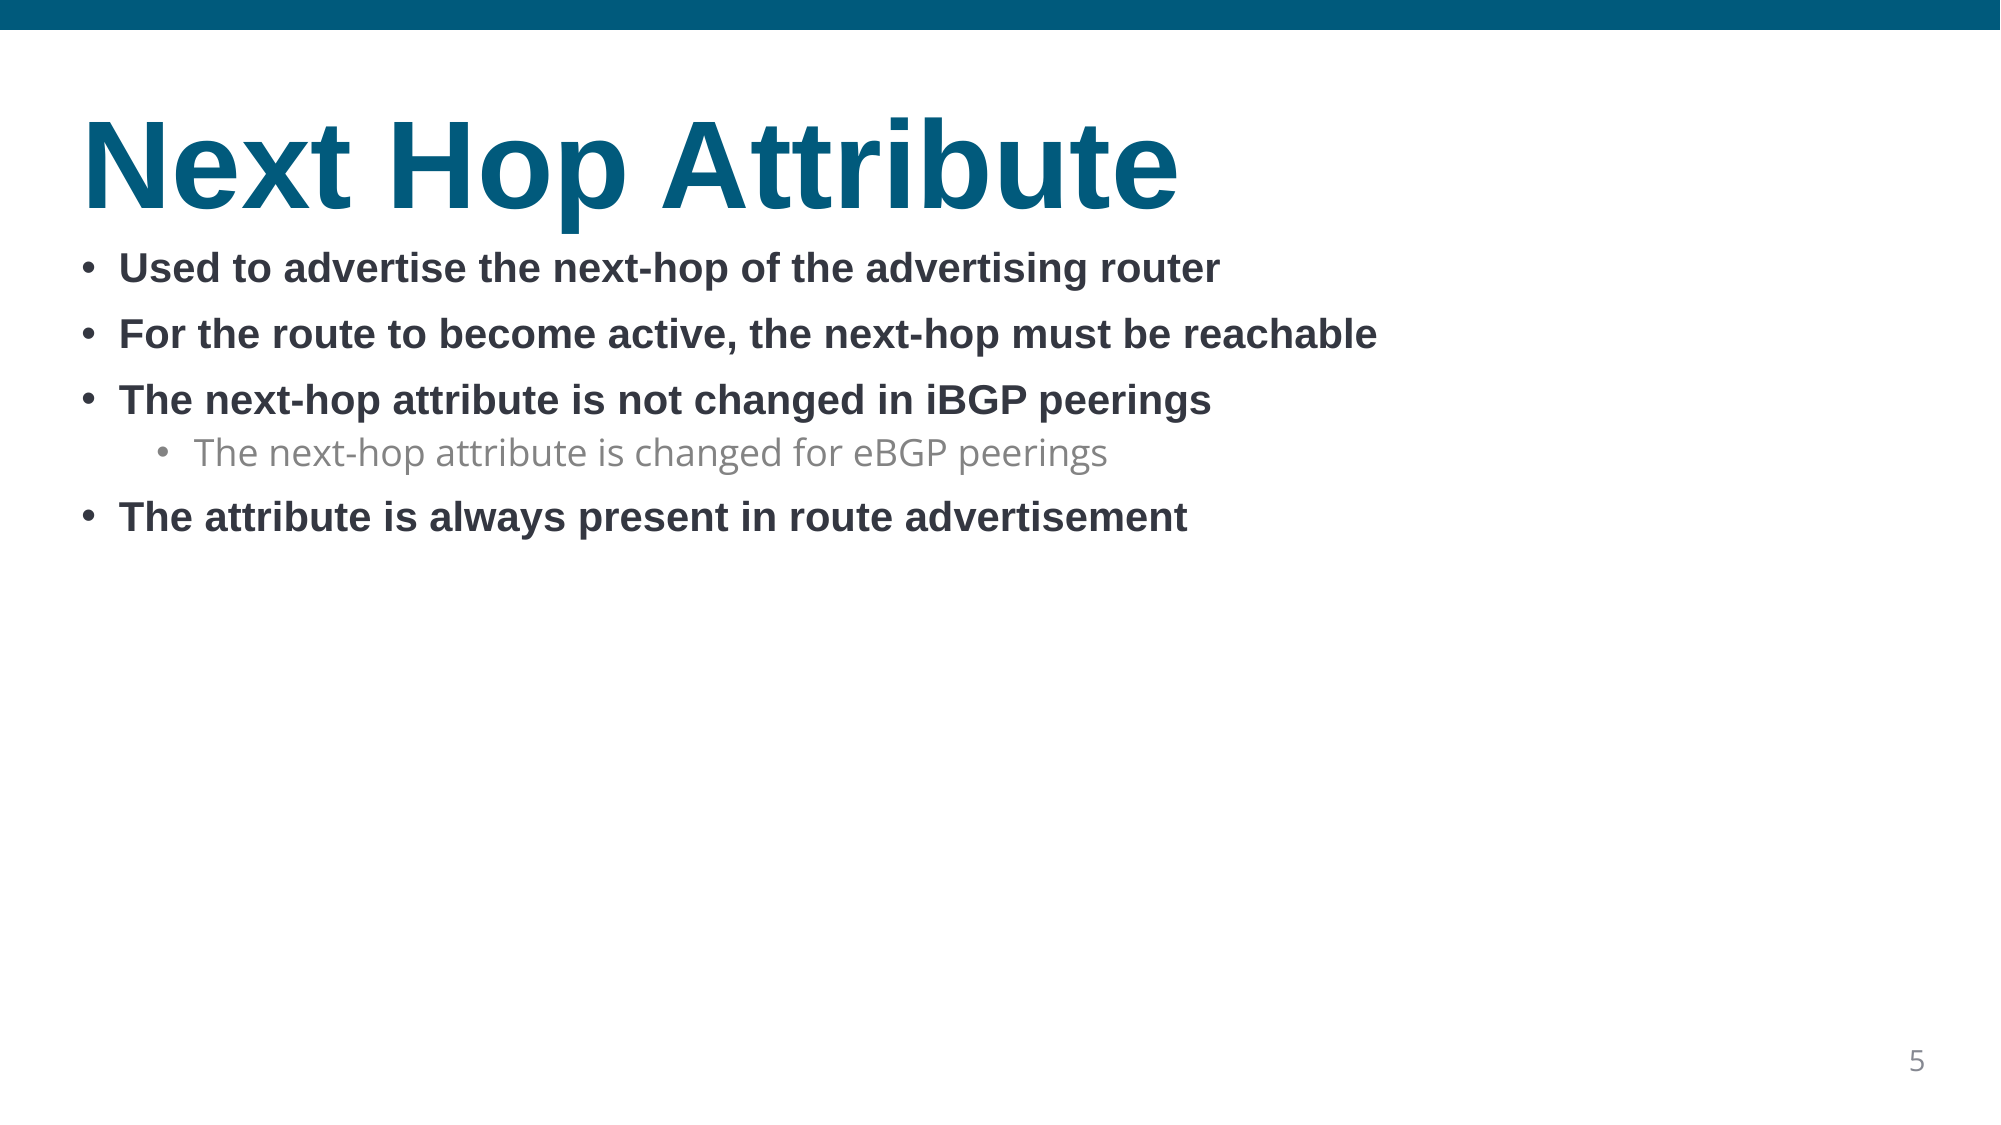

# Next Hop Attribute
Used to advertise the next-hop of the advertising router
For the route to become active, the next-hop must be reachable
The next-hop attribute is not changed in iBGP peerings
The next-hop attribute is changed for eBGP peerings
The attribute is always present in route advertisement